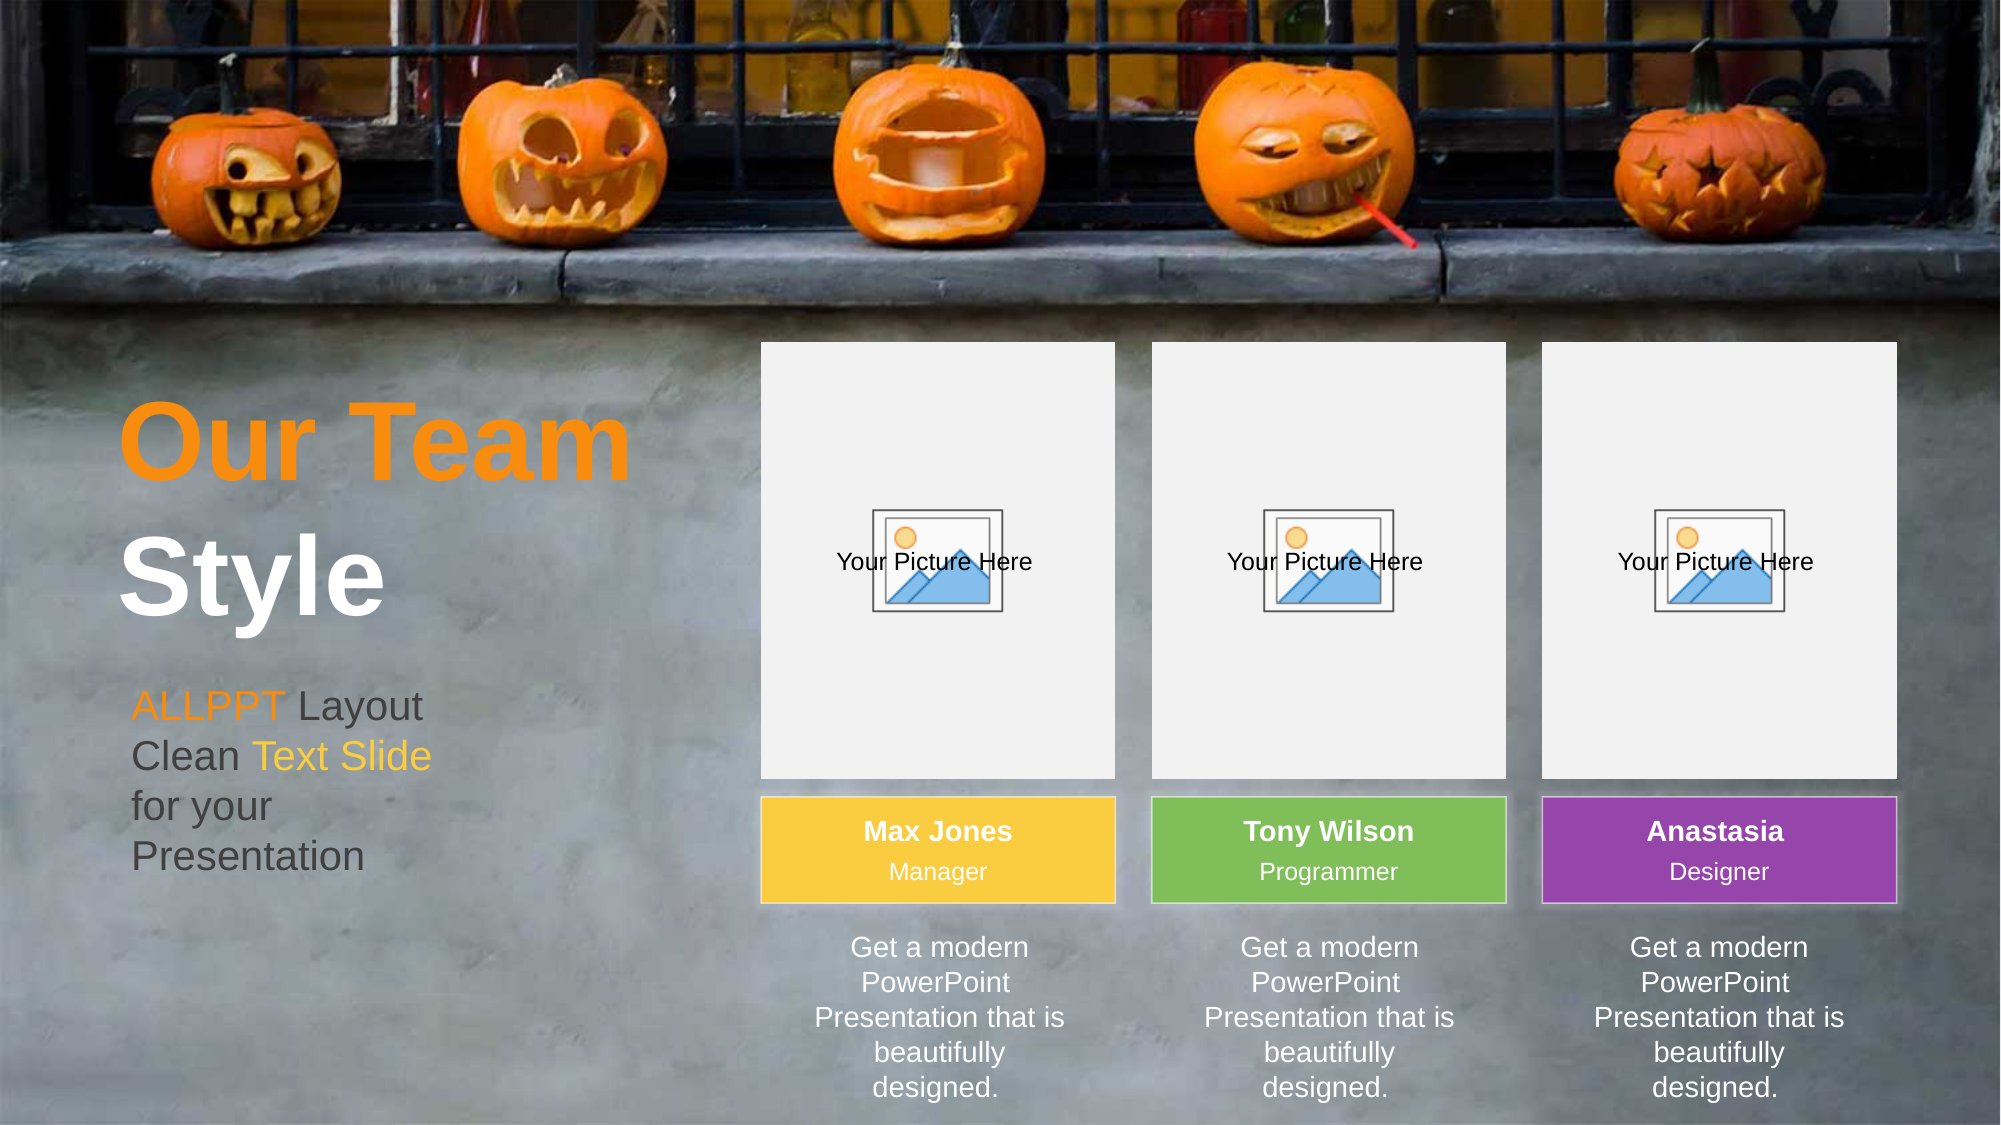

Our Team
Style
ALLPPT Layout
Clean Text Slide
for your
Presentation

Max Jones
Manager
Tony Wilson
Programmer
Anastasia
Designer
Get a modern PowerPoint  Presentation that is beautifully designed.
Get a modern PowerPoint  Presentation that is beautifully designed.
Get a modern PowerPoint  Presentation that is beautifully designed.